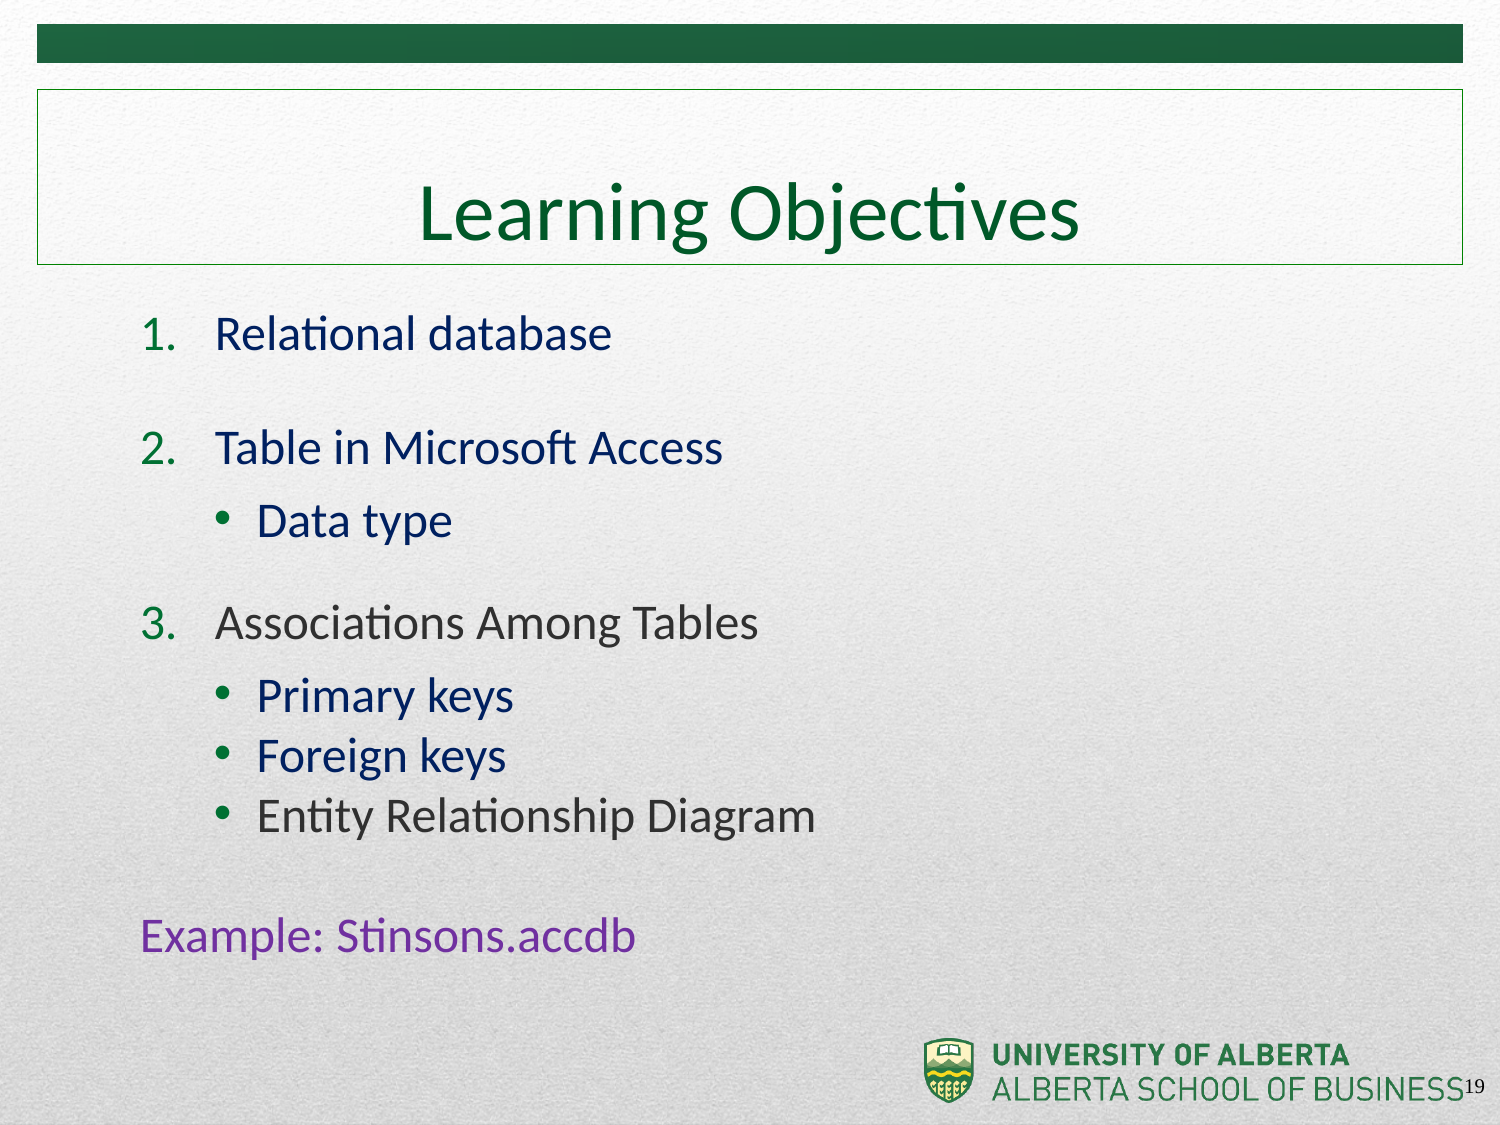

# Learning Objectives
Relational database
Table in Microsoft Access
Data type
Associations Among Tables
Primary keys
Foreign keys
Entity Relationship Diagram

Example: Stinsons.accdb

19